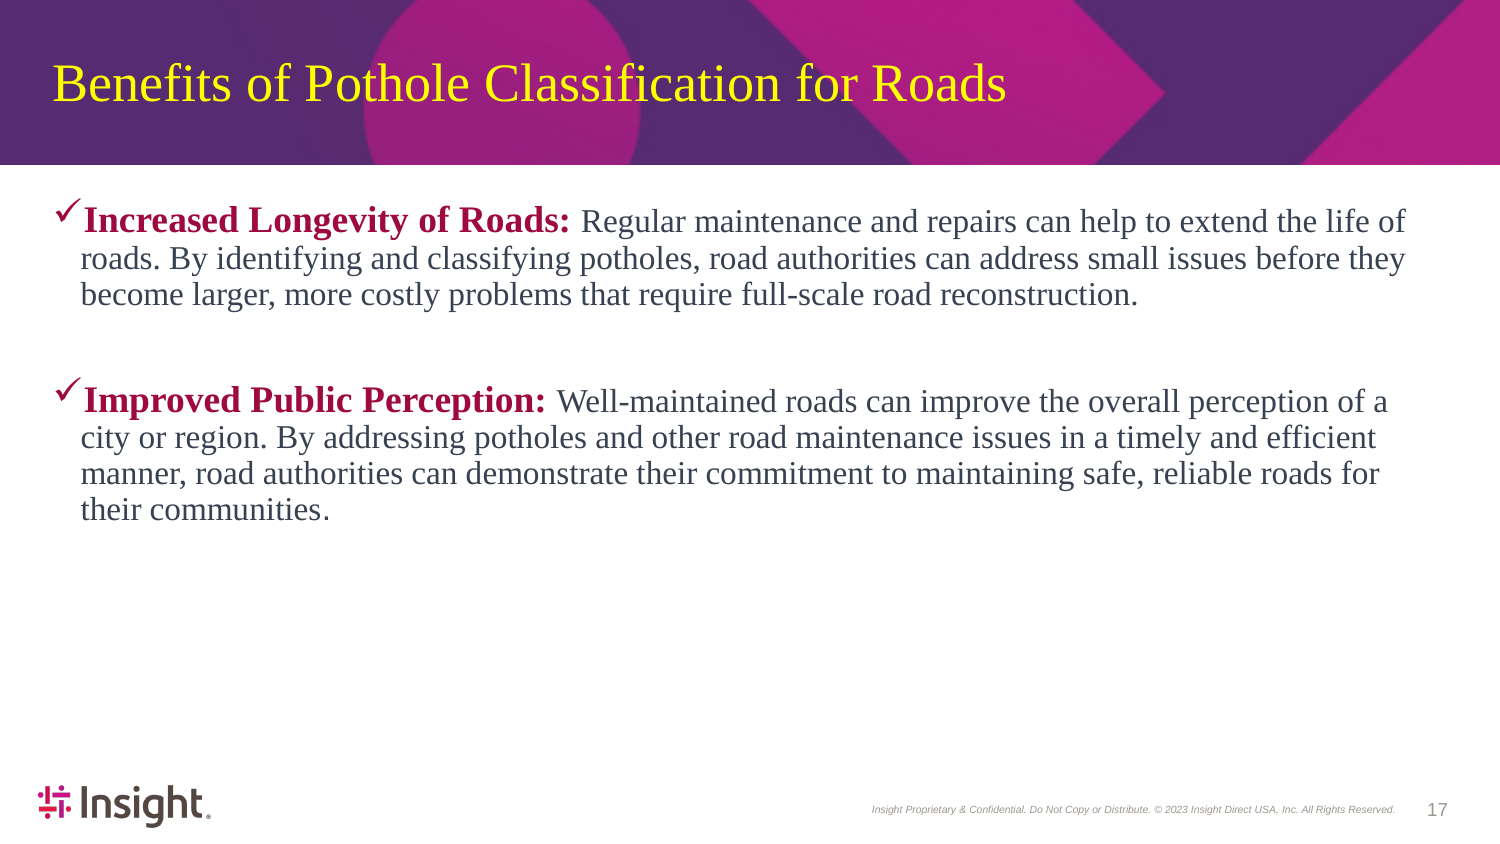

# Benefits of Pothole Classification for Roads
Increased Longevity of Roads: Regular maintenance and repairs can help to extend the life of roads. By identifying and classifying potholes, road authorities can address small issues before they become larger, more costly problems that require full-scale road reconstruction.

Improved Public Perception: Well-maintained roads can improve the overall perception of a city or region. By addressing potholes and other road maintenance issues in a timely and efficient manner, road authorities can demonstrate their commitment to maintaining safe, reliable roads for their communities.